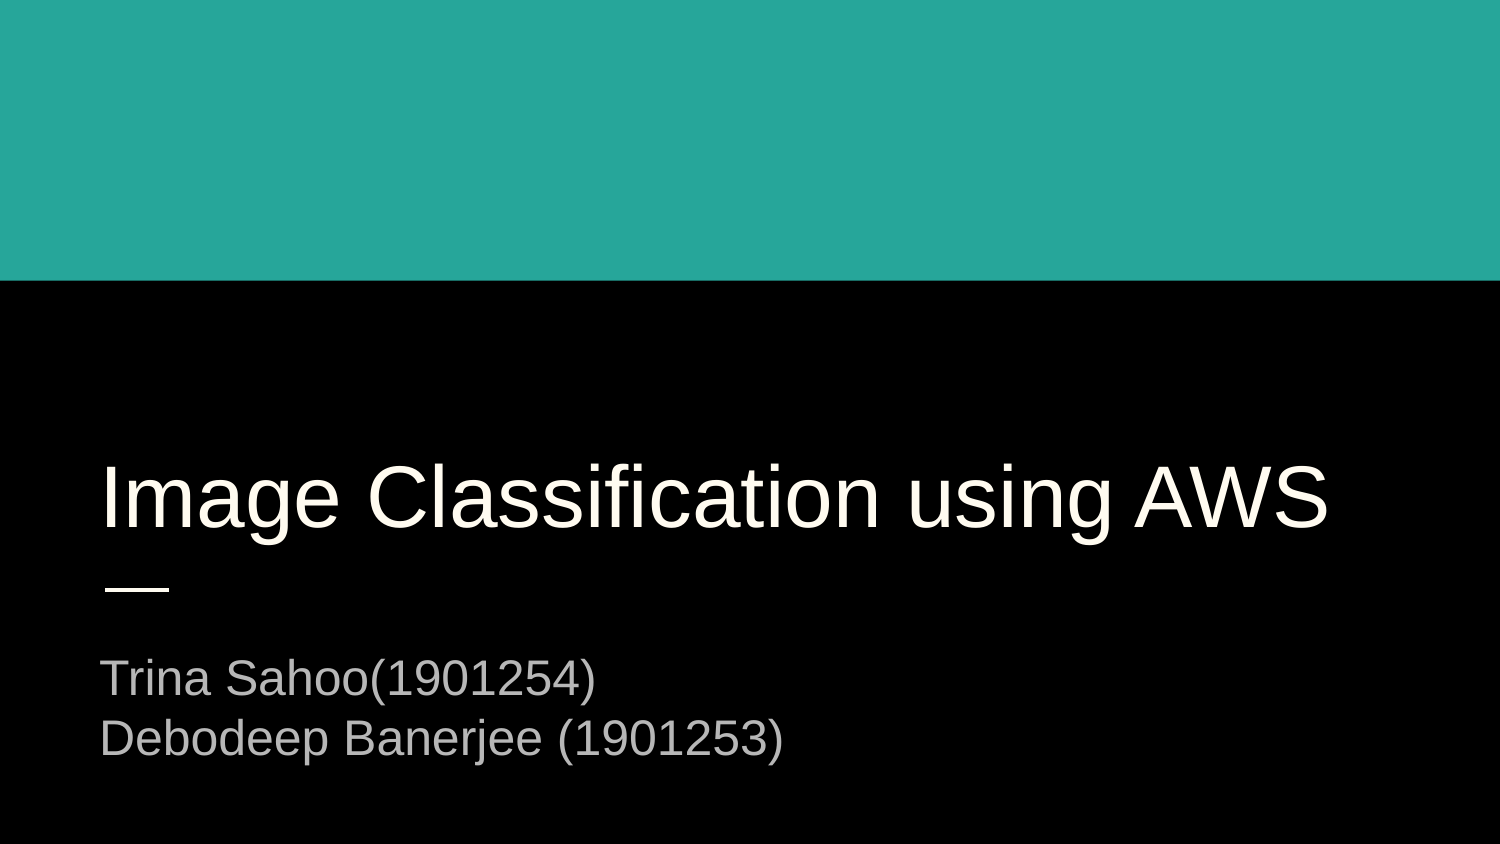

# Image Classification using AWS
Trina Sahoo(1901254)
Debodeep Banerjee (1901253)